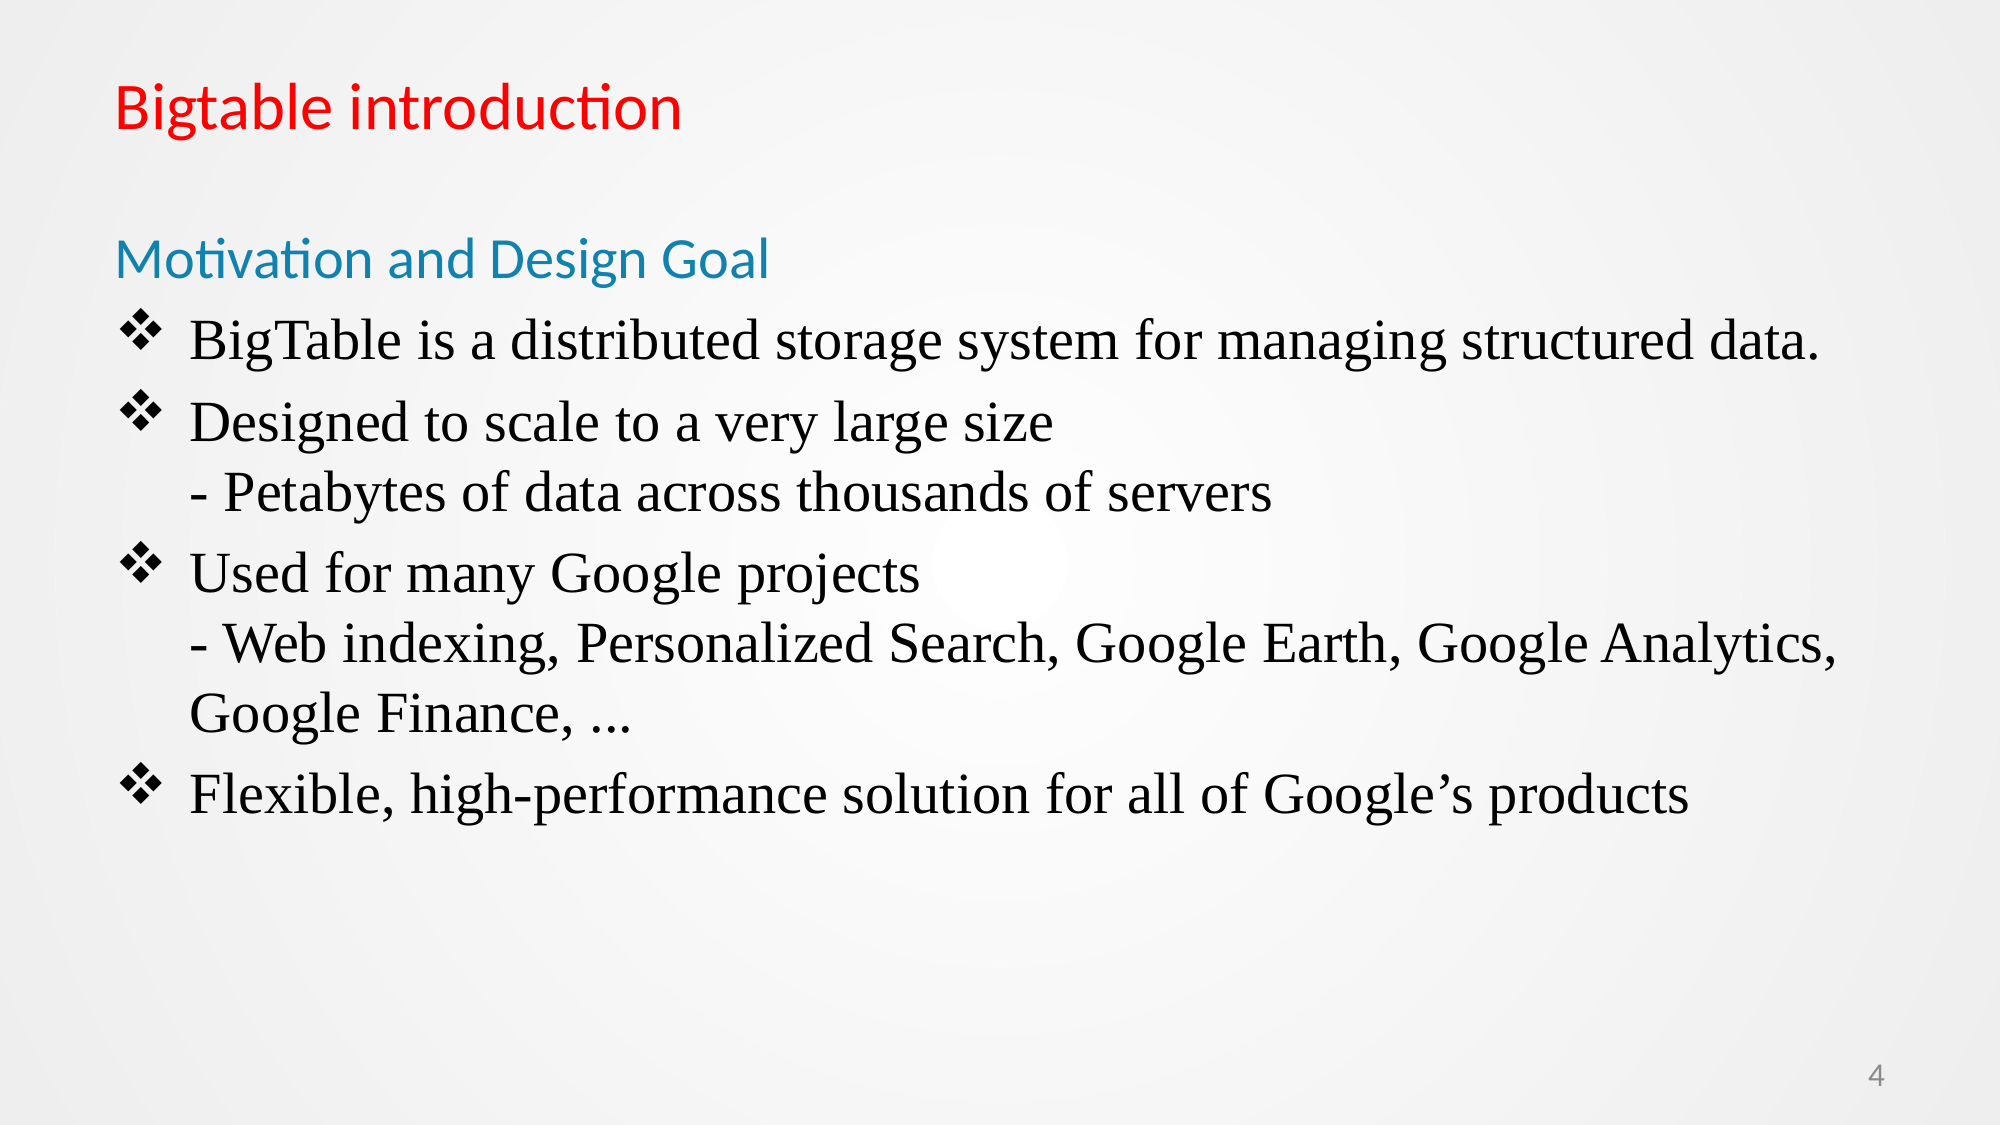

Bigtable introduction
Motivation and Design Goal
BigTable is a distributed storage system for managing structured data.
Designed to scale to a very large size
- Petabytes of data across thousands of servers
Used for many Google projects
- Web indexing, Personalized Search, Google Earth, Google Analytics, Google Finance, ...
Flexible, high-performance solution for all of Google’s products

4